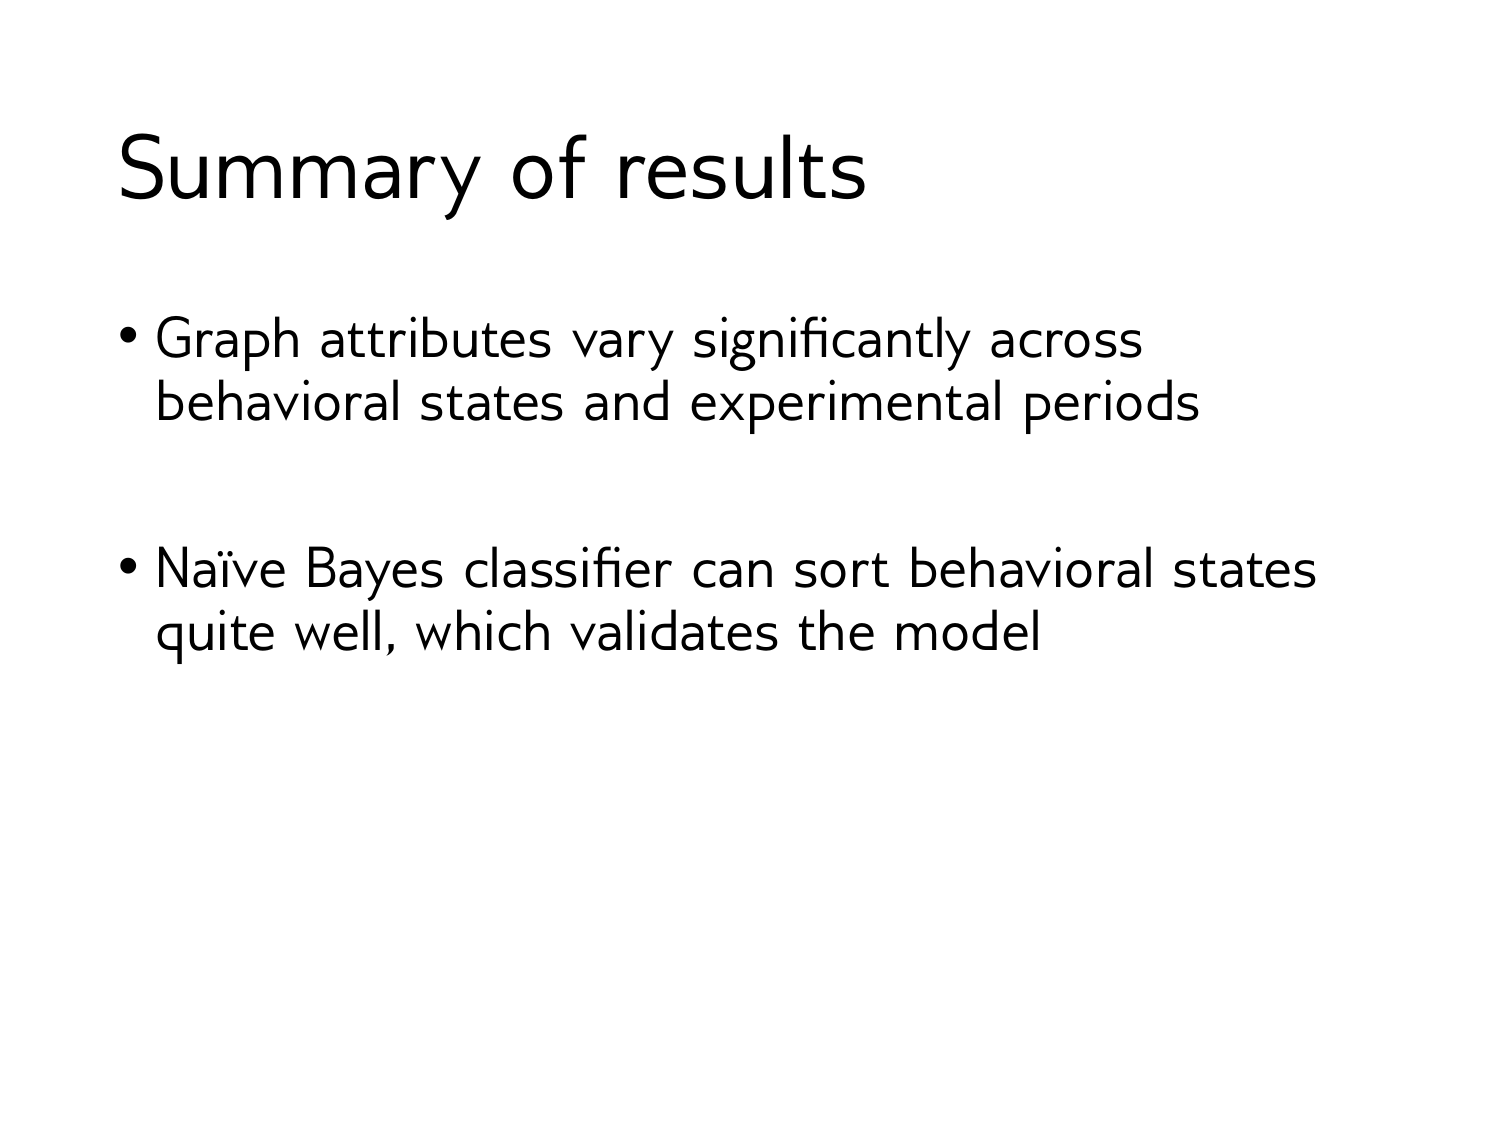

# Summary of results
Graph attributes vary significantly across behavioral states and experimental periods

Naïve Bayes classifier can sort behavioral states quite well, which validates the model